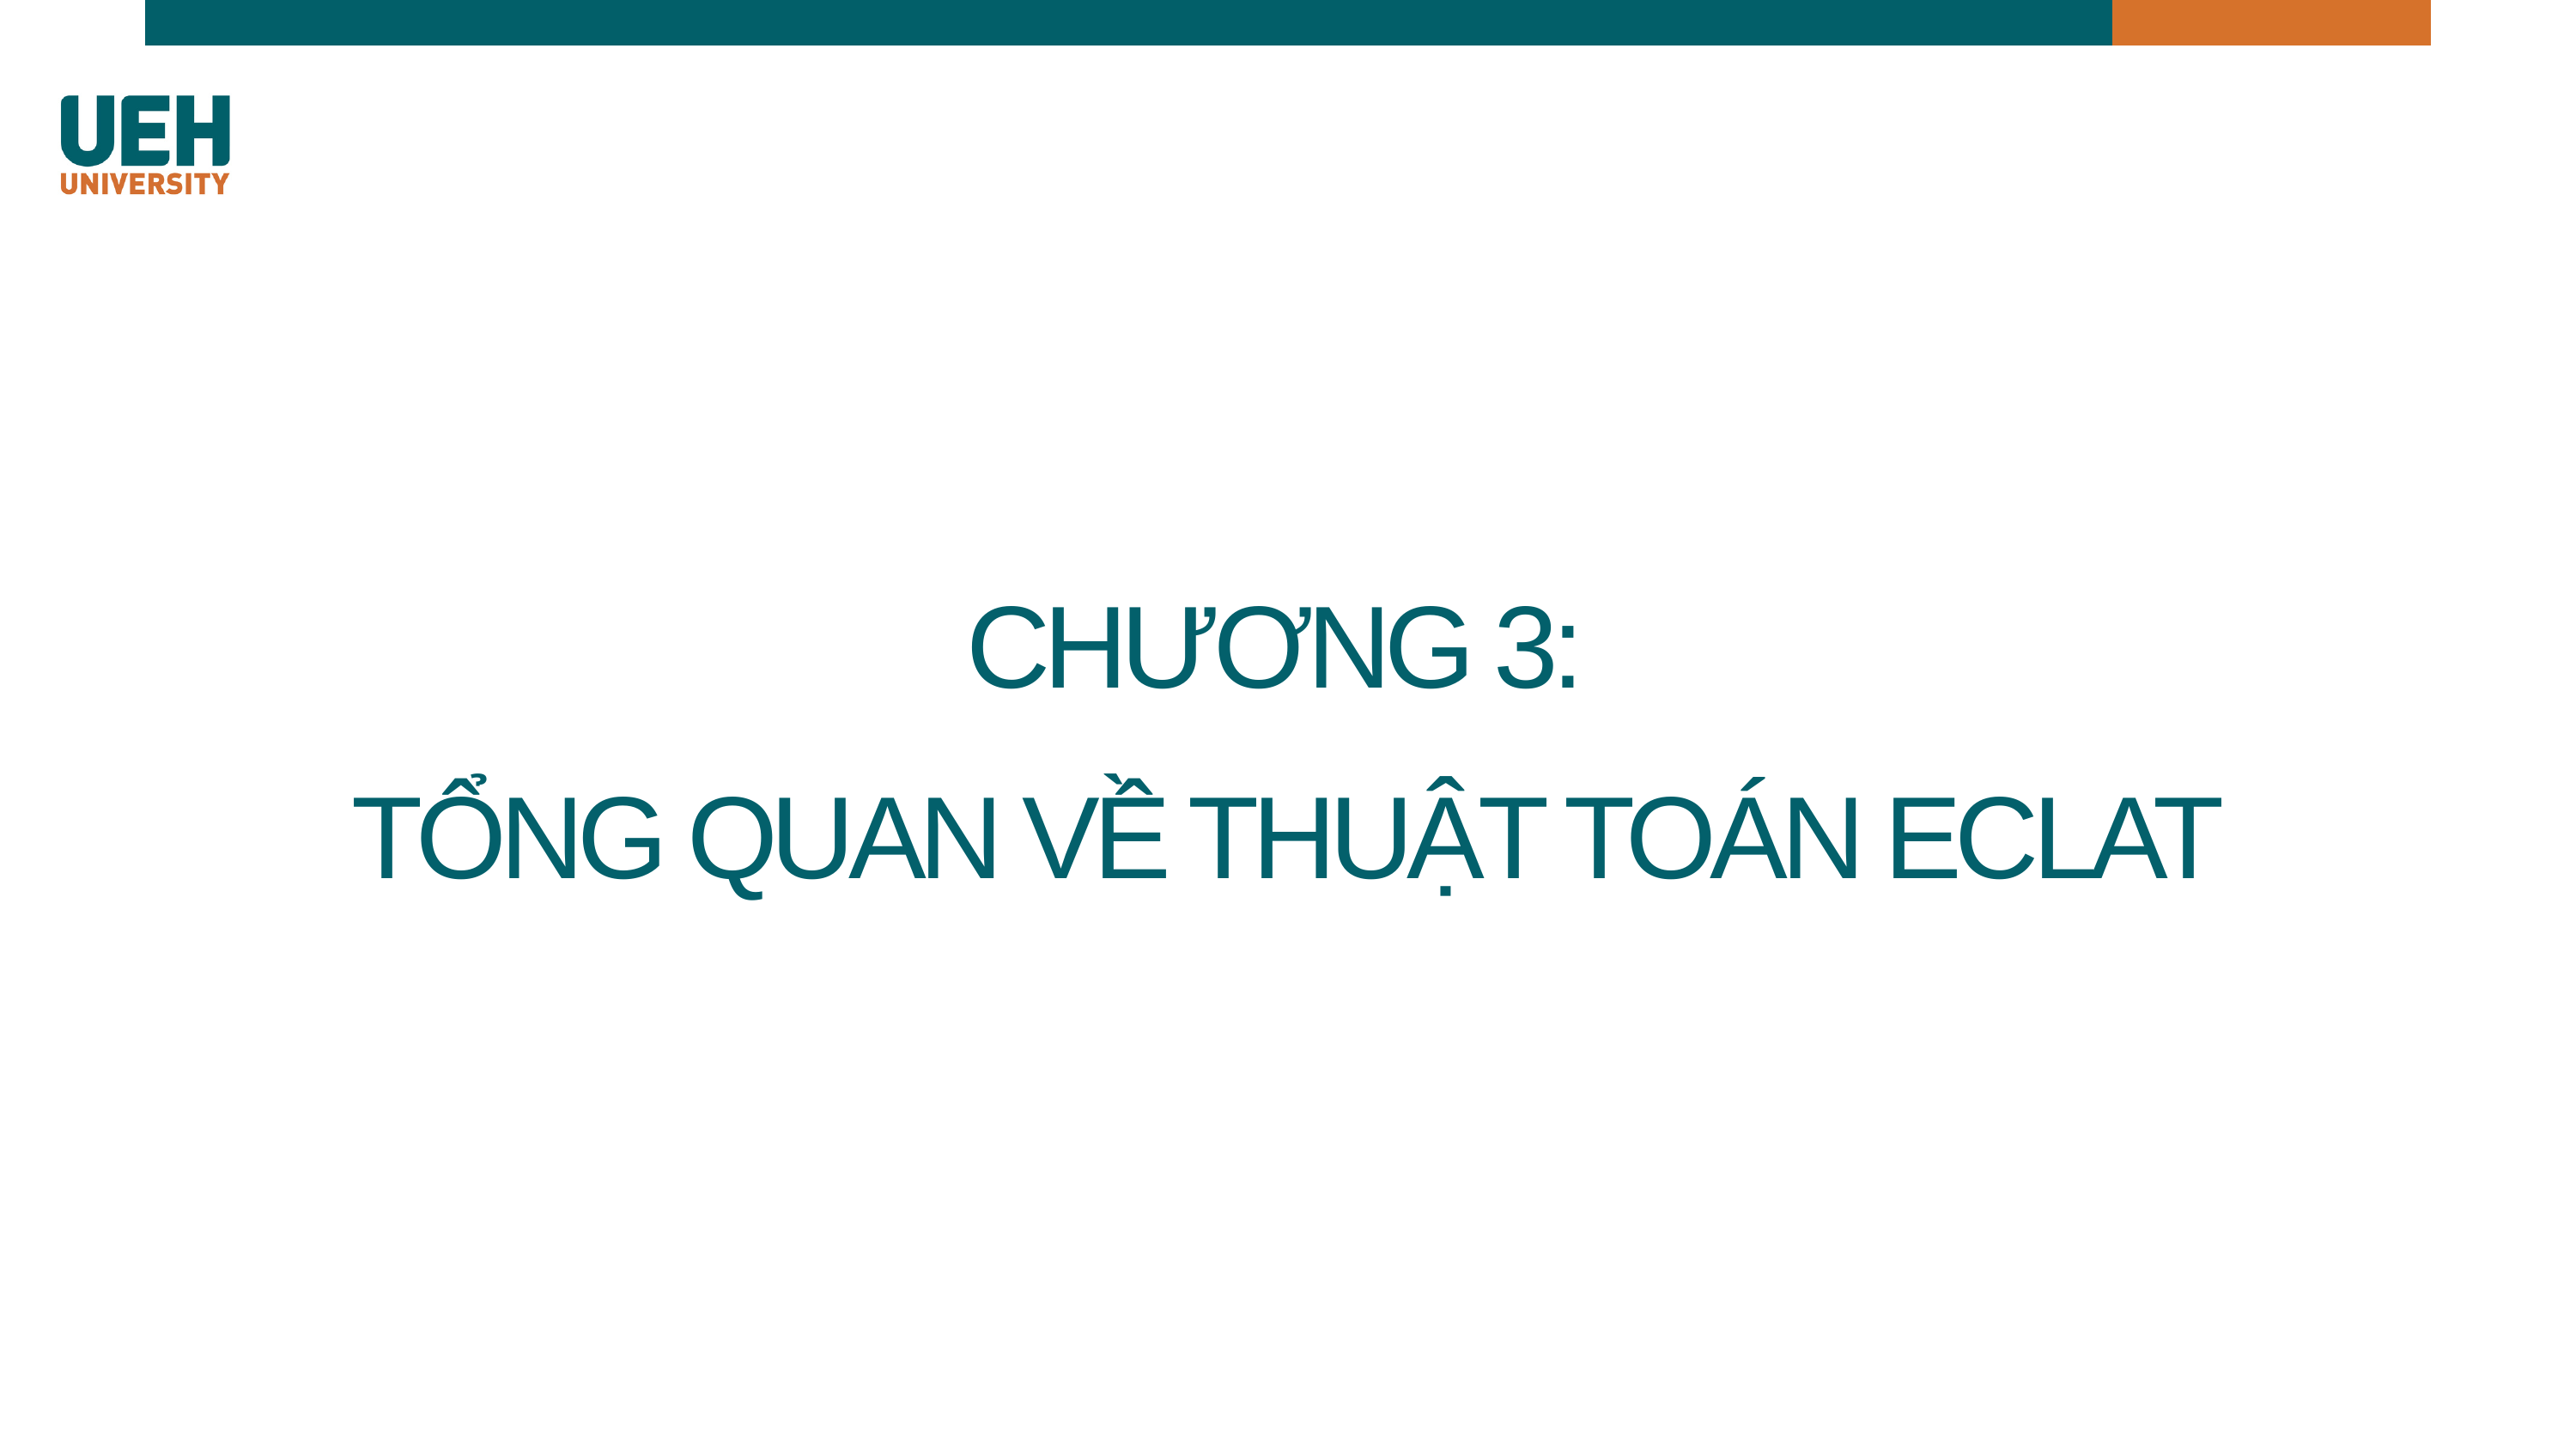

CHƯƠNG 3:
TỔNG QUAN VỀ THUẬT TOÁN ECLAT